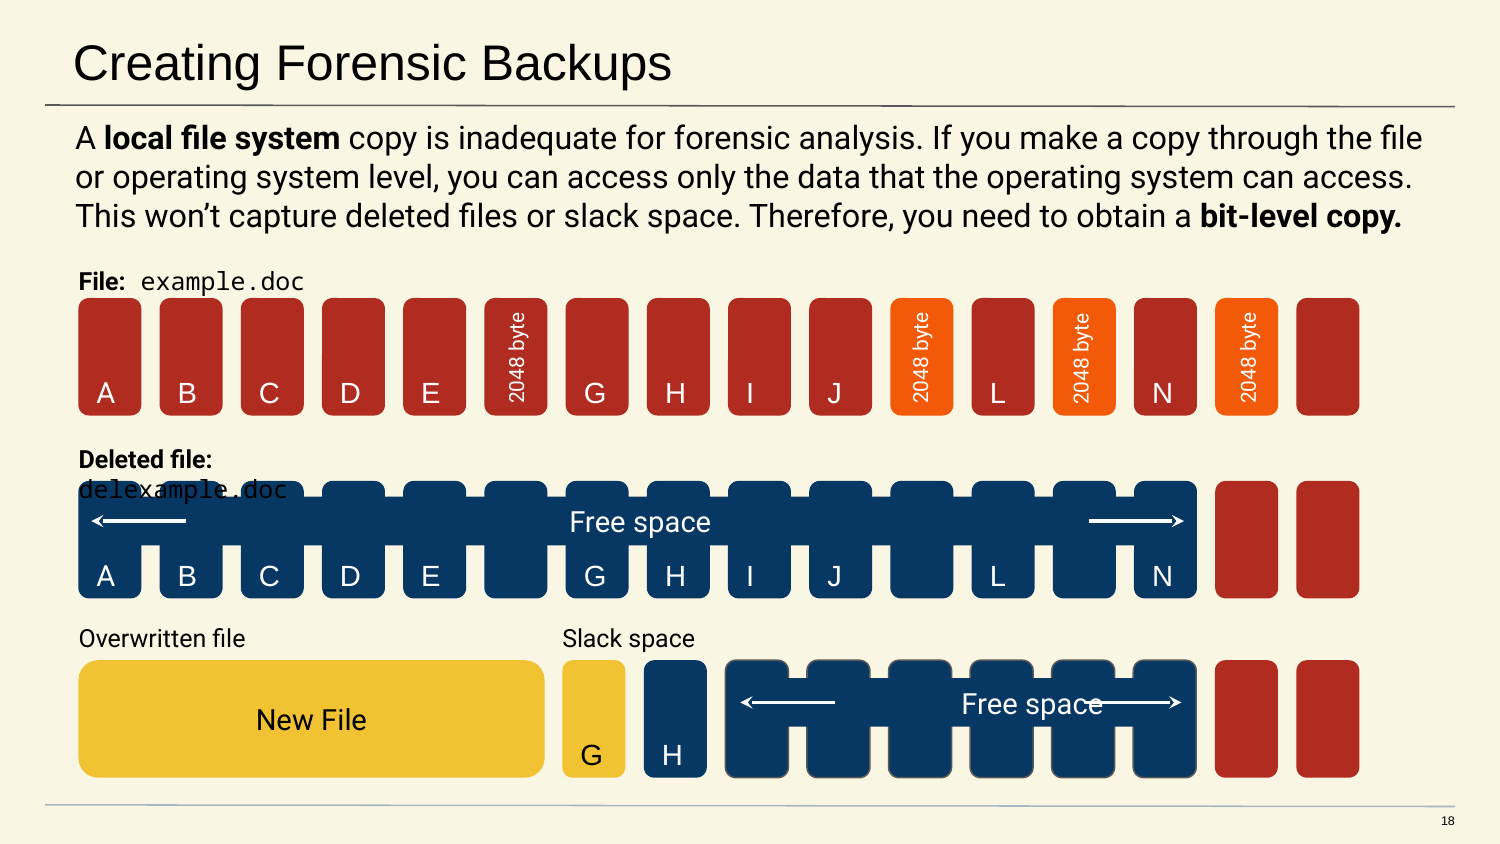

# Creating Forensic Backups
A local file system copy is inadequate for forensic analysis. If you make a copy through the file or operating system level, you can access only the data that the operating system can access. This won’t capture deleted files or slack space. Therefore, you need to obtain a bit-level copy.
File: example.doc

A

B

C

D

E

G

H

I

J

L

N

2048 byte

2048 byte

2048 byte

2048 byte

Deleted file: delexample.doc

A

B

C

D

E

G

H

I

J

L

N

Free space
Overwritten file
Slack space
New File

G

H

	Free space
18